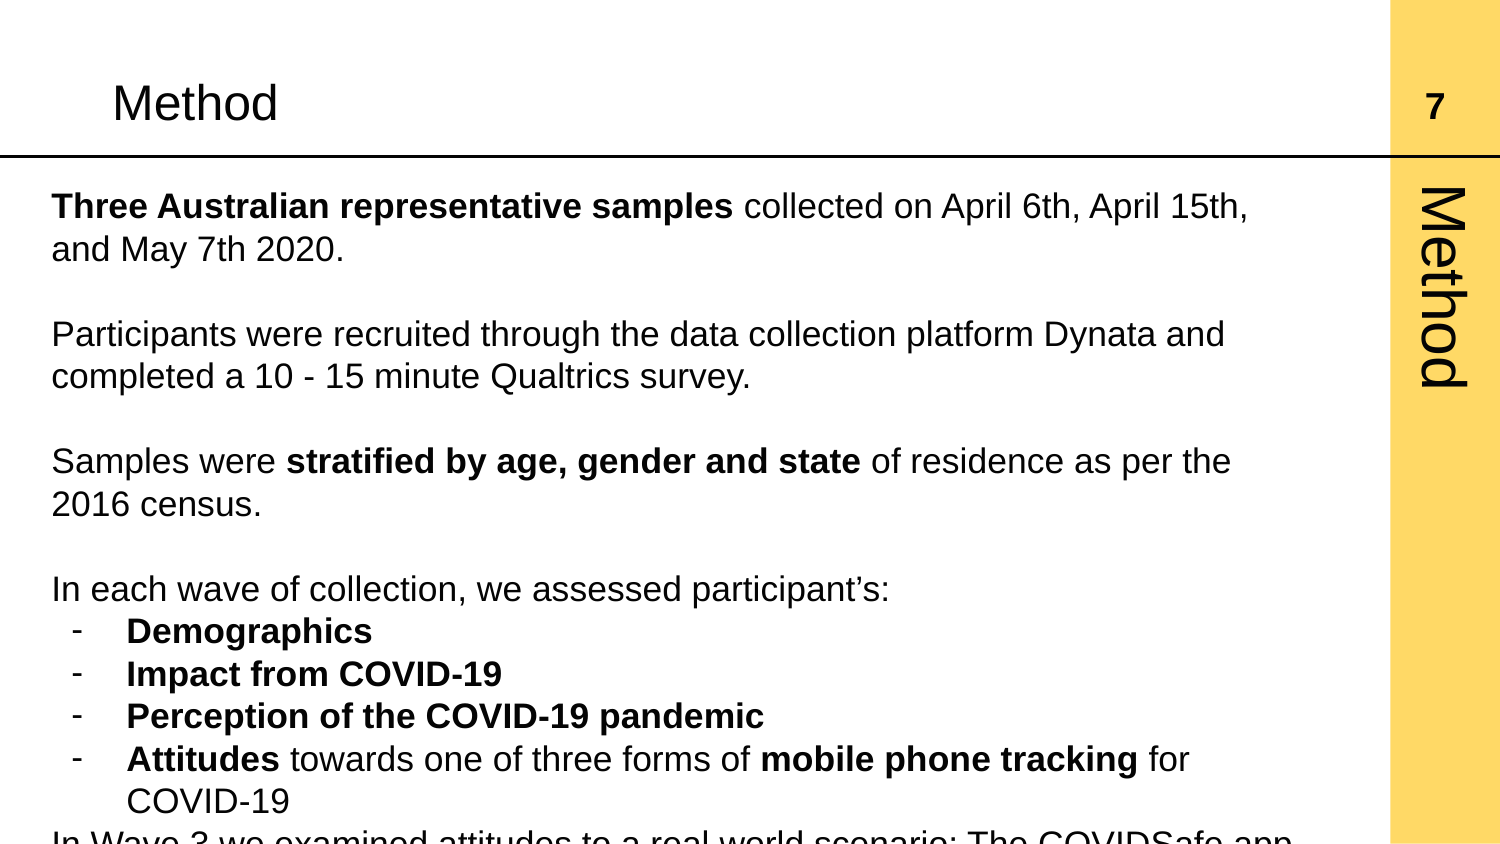

# Method
7
Three Australian representative samples collected on April 6th, April 15th, and May 7th 2020.

Participants were recruited through the data collection platform Dynata and completed a 10 - 15 minute Qualtrics survey.

Samples were stratified by age, gender and state of residence as per the 2016 census.

In each wave of collection, we assessed participant’s:
Demographics
Impact from COVID-19
Perception of the COVID-19 pandemic
Attitudes towards one of three forms of mobile phone tracking for COVID-19
In Wave 3 we examined attitudes to a real world scenario: The COVIDSafe app.

Method